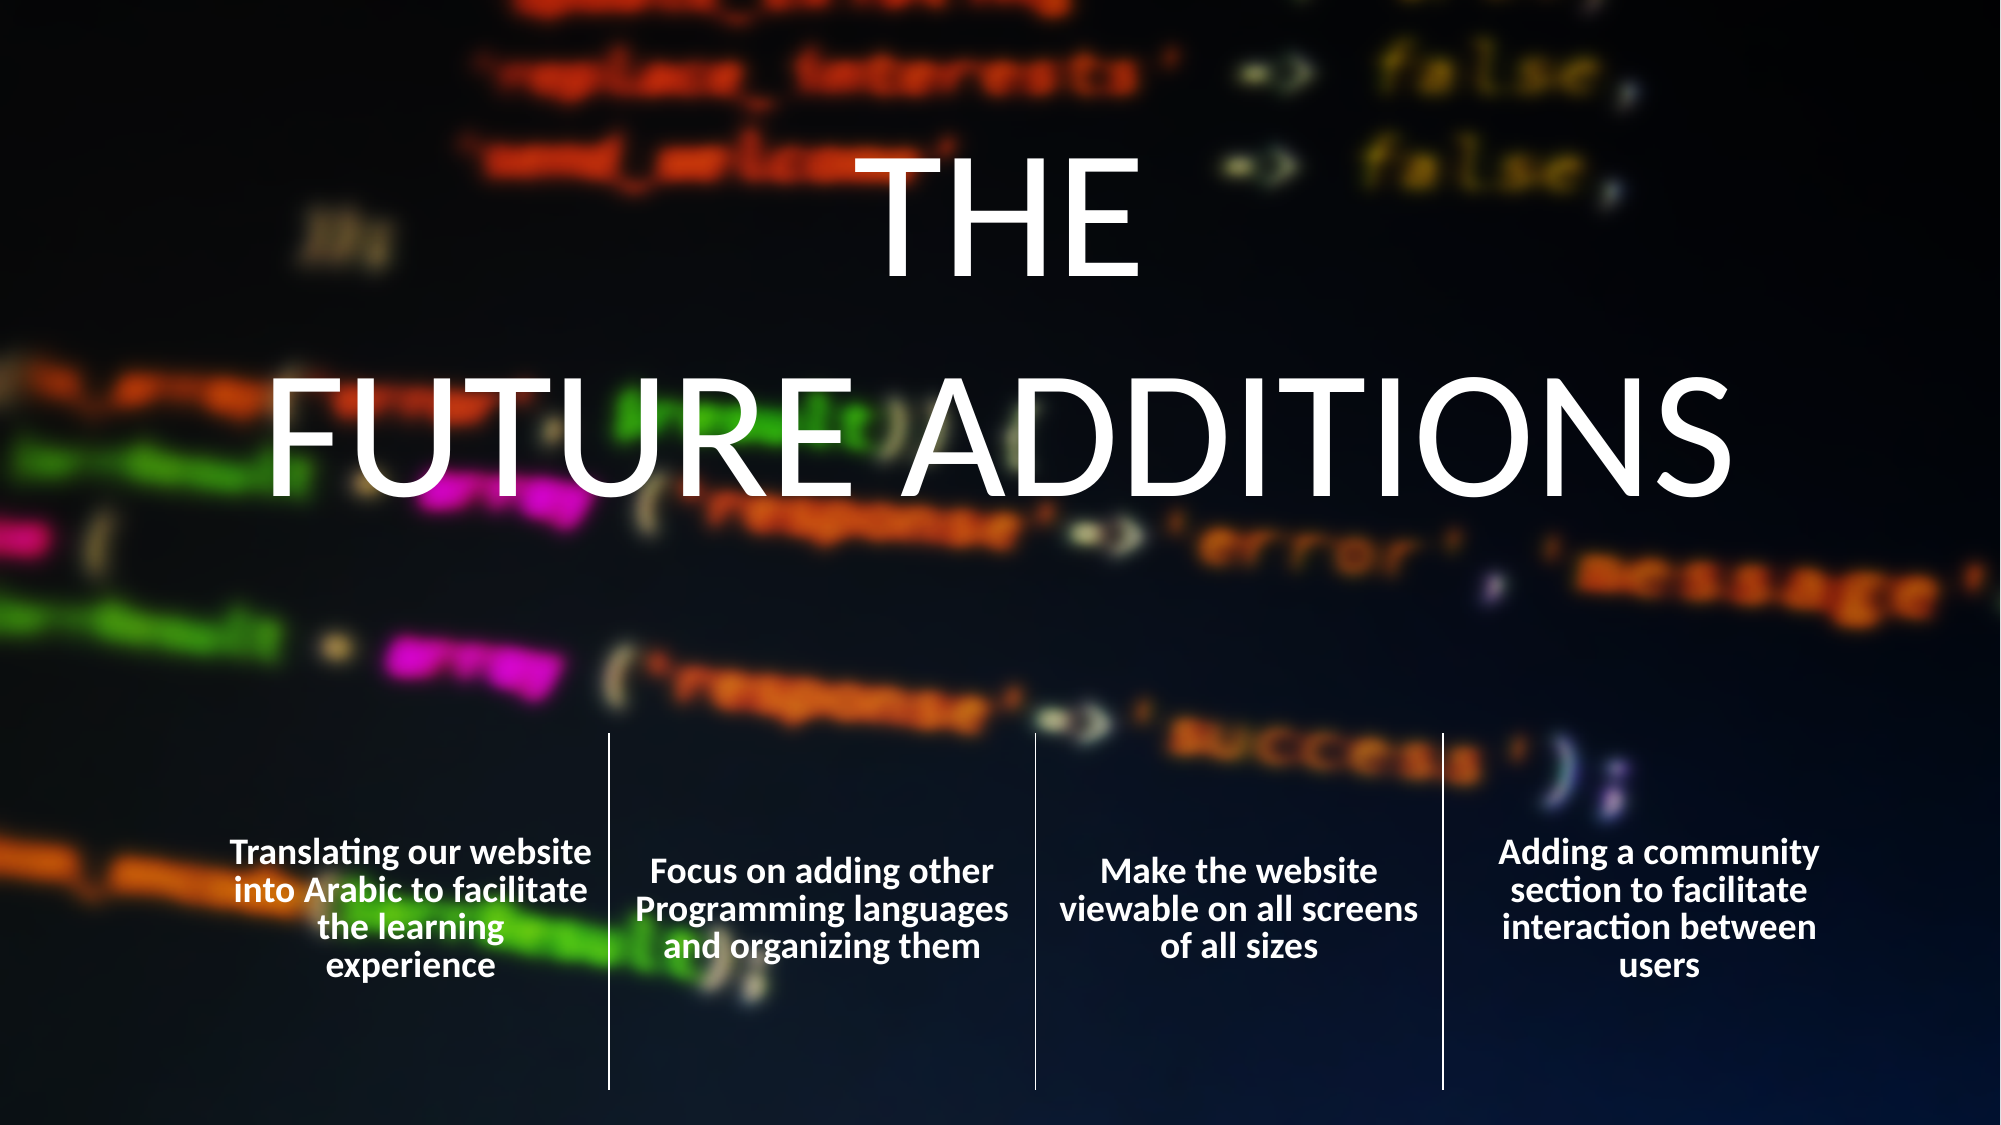

THE
FUTURE ADDITIONS
| Translating our website into Arabic to facilitate the learning experience | Focus on adding other Programming languages and organizing them | Make the website viewable on all screens of all sizes | Adding a community section to facilitate interaction between users |
| --- | --- | --- | --- |